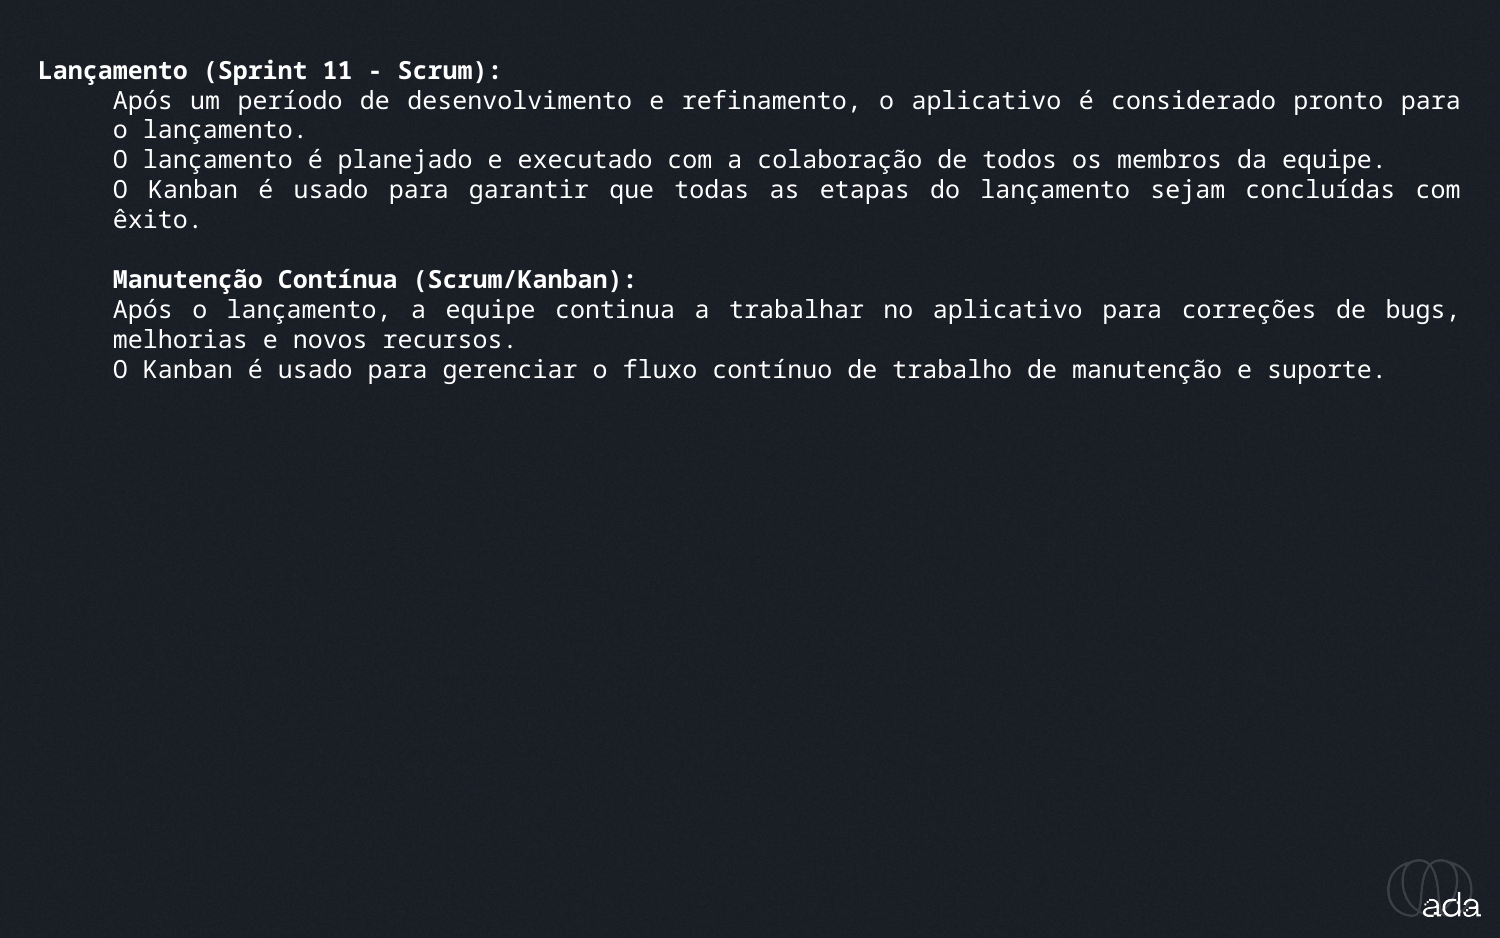

_etapas
Lançamento (Sprint 11 - Scrum):
Após um período de desenvolvimento e refinamento, o aplicativo é considerado pronto para o lançamento.
O lançamento é planejado e executado com a colaboração de todos os membros da equipe.
O Kanban é usado para garantir que todas as etapas do lançamento sejam concluídas com êxito.

Manutenção Contínua (Scrum/Kanban):
Após o lançamento, a equipe continua a trabalhar no aplicativo para correções de bugs, melhorias e novos recursos.
O Kanban é usado para gerenciar o fluxo contínuo de trabalho de manutenção e suporte.